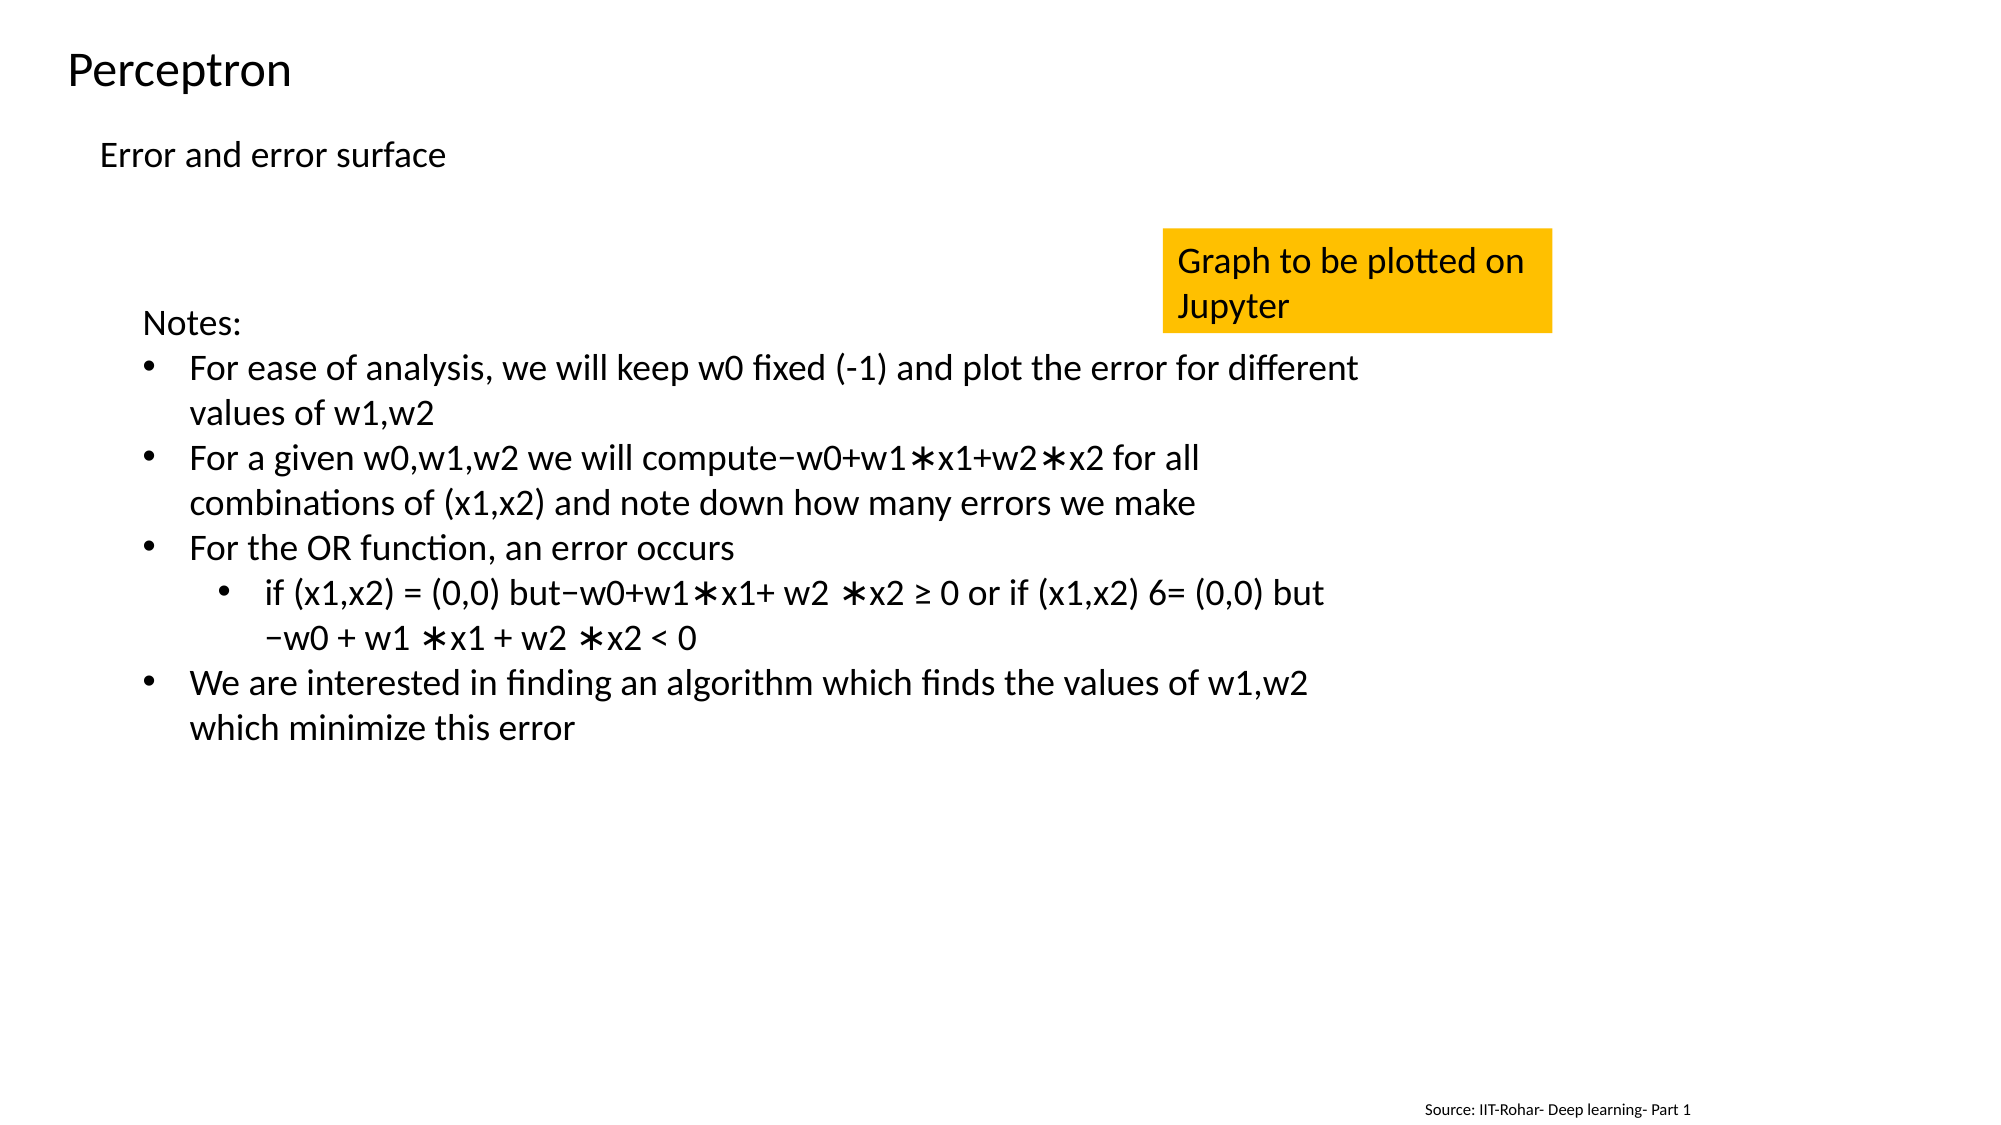

# Perceptron
Error and error surface
Graph to be plotted on Jupyter
Notes:
For ease of analysis, we will keep w0 ﬁxed (-1) and plot the error for different values of w1,w2
For a given w0,w1,w2 we will compute−w0+w1∗x1+w2∗x2 for all combinations of (x1,x2) and note down how many errors we make
For the OR function, an error occurs
if (x1,x2) = (0,0) but−w0+w1∗x1+ w2 ∗x2 ≥ 0 or if (x1,x2) 6= (0,0) but −w0 + w1 ∗x1 + w2 ∗x2 < 0
We are interested in ﬁnding an algorithm which ﬁnds the values of w1,w2 which minimize this error
Source: IIT-Rohar- Deep learning- Part 1